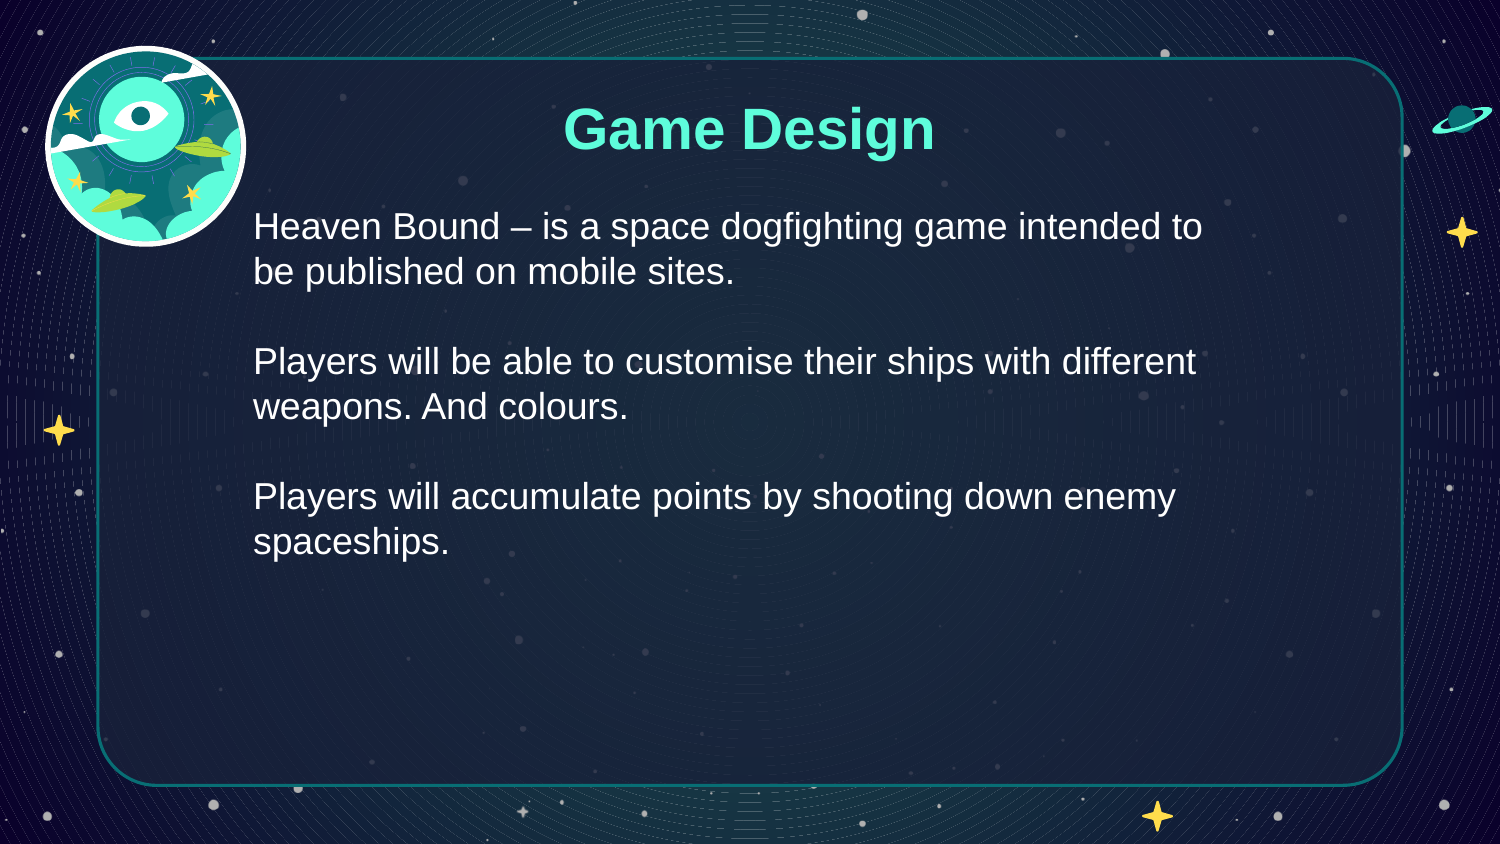

# Game Design
Heaven Bound – is a space dogfighting game intended to be published on mobile sites.

Players will be able to customise their ships with different weapons. And colours.

Players will accumulate points by shooting down enemy spaceships.